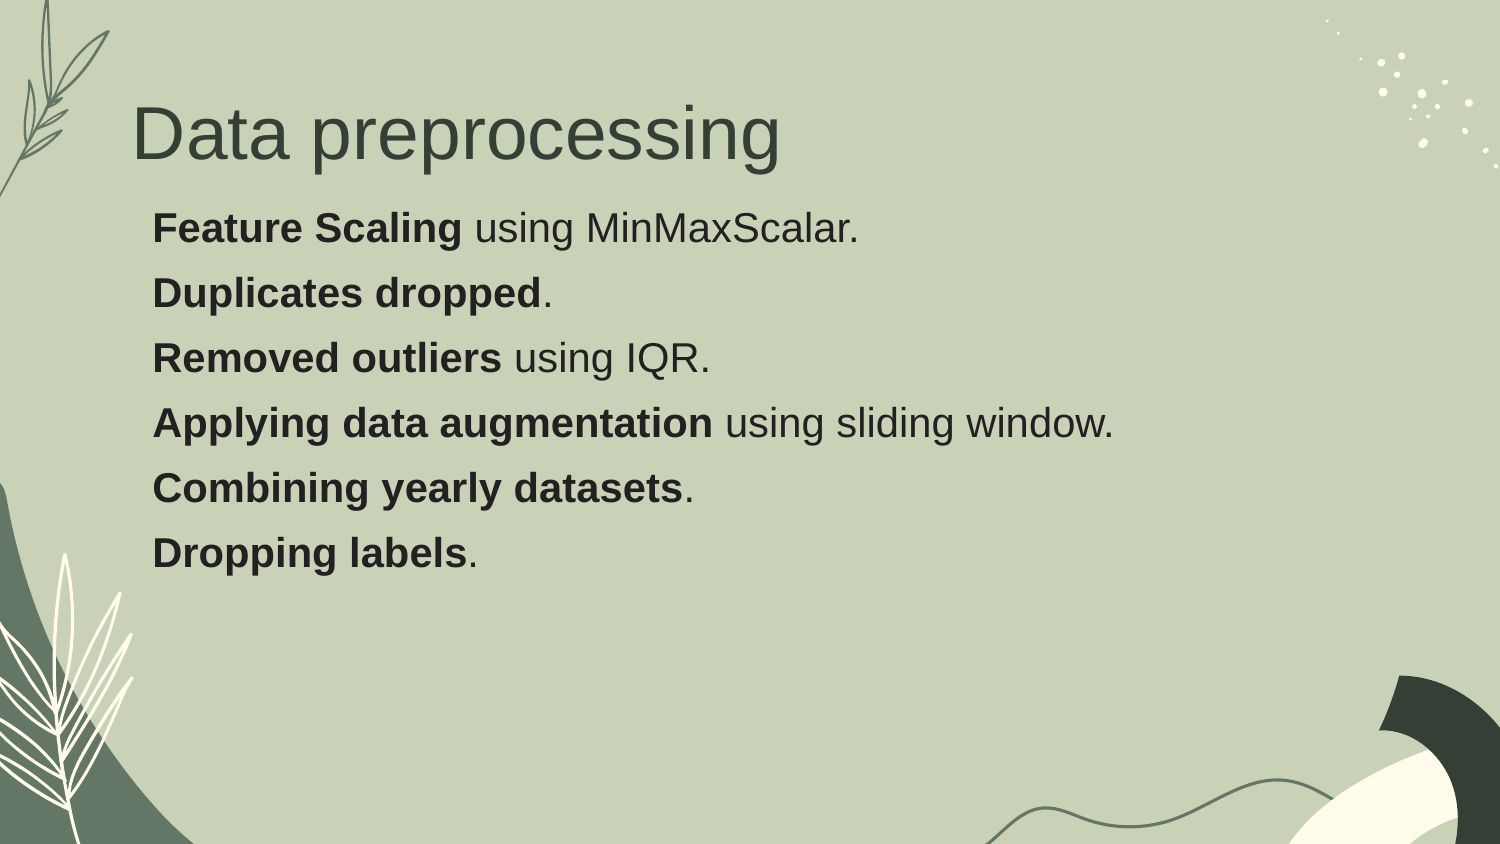

# Data preprocessing
Feature Scaling using MinMaxScalar.

Duplicates dropped.

Removed outliers using IQR.

Applying data augmentation using sliding window.

Combining yearly datasets.

Dropping labels.